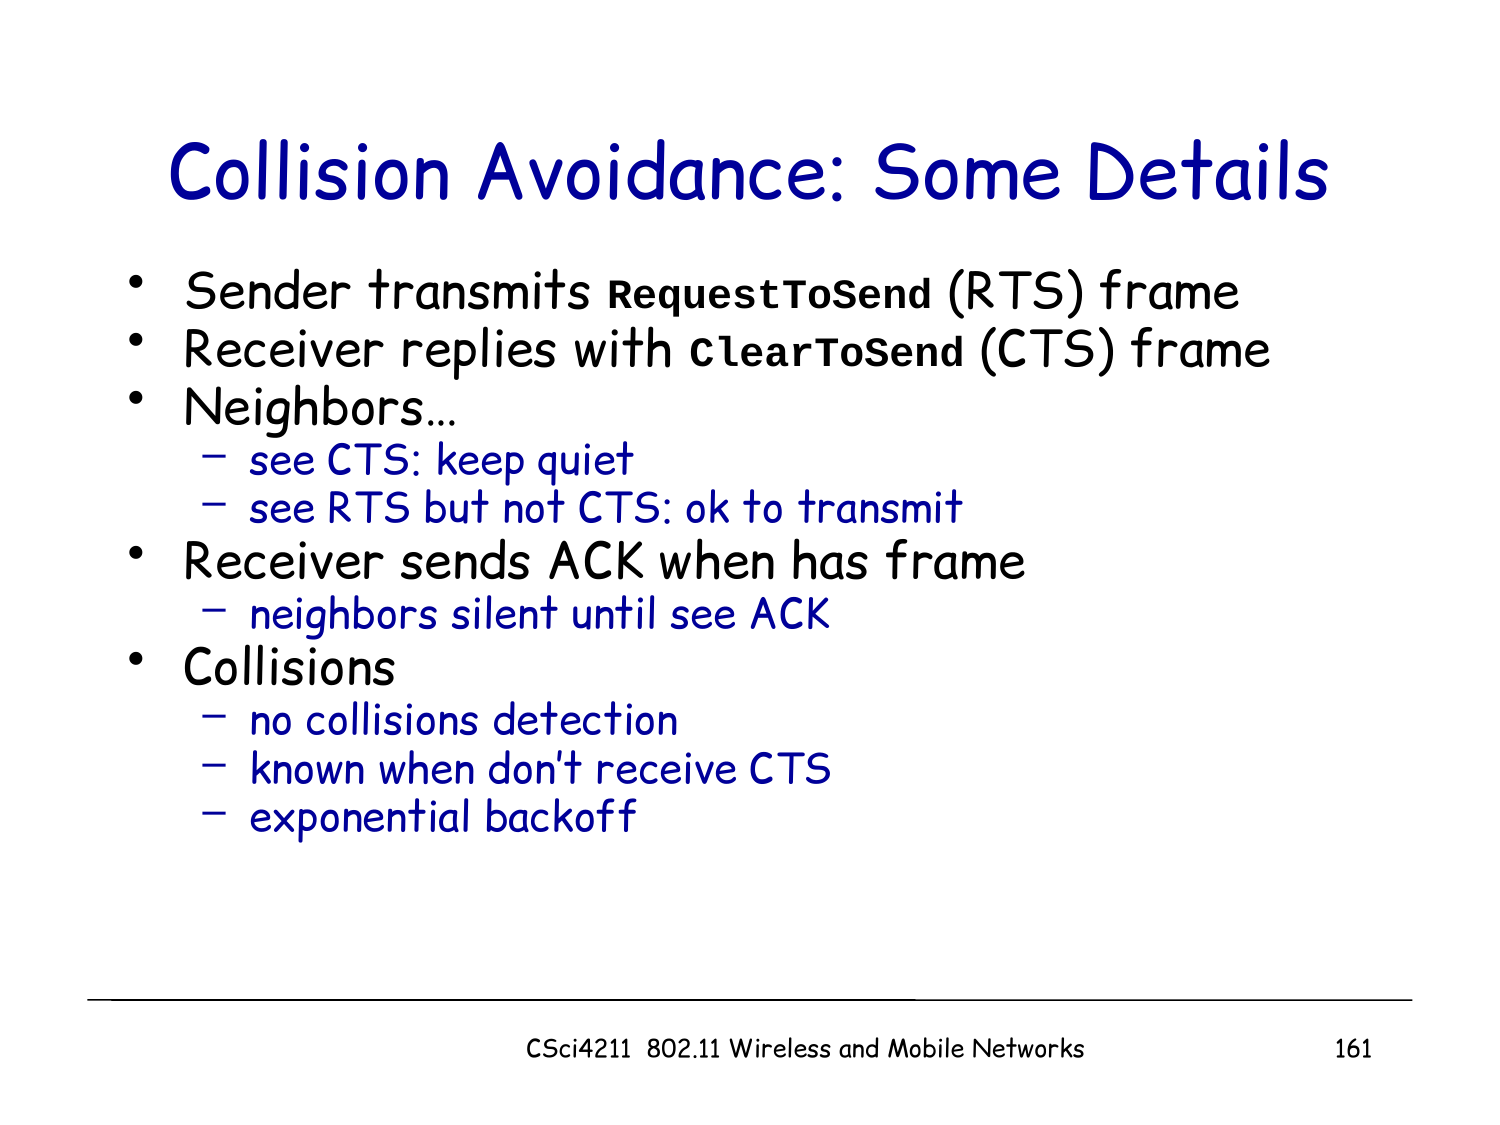

# Collision Avoidance: Some Details
Sender transmits RequestToSend (RTS) frame
Receiver replies with ClearToSend (CTS) frame
Neighbors…
see CTS: keep quiet
see RTS but not CTS: ok to transmit
Receiver sends ACK when has frame
neighbors silent until see ACK
Collisions
no collisions detection
known when don’t receive CTS
exponential backoff
CSci4211  802.11 Wireless and Mobile Networks
161